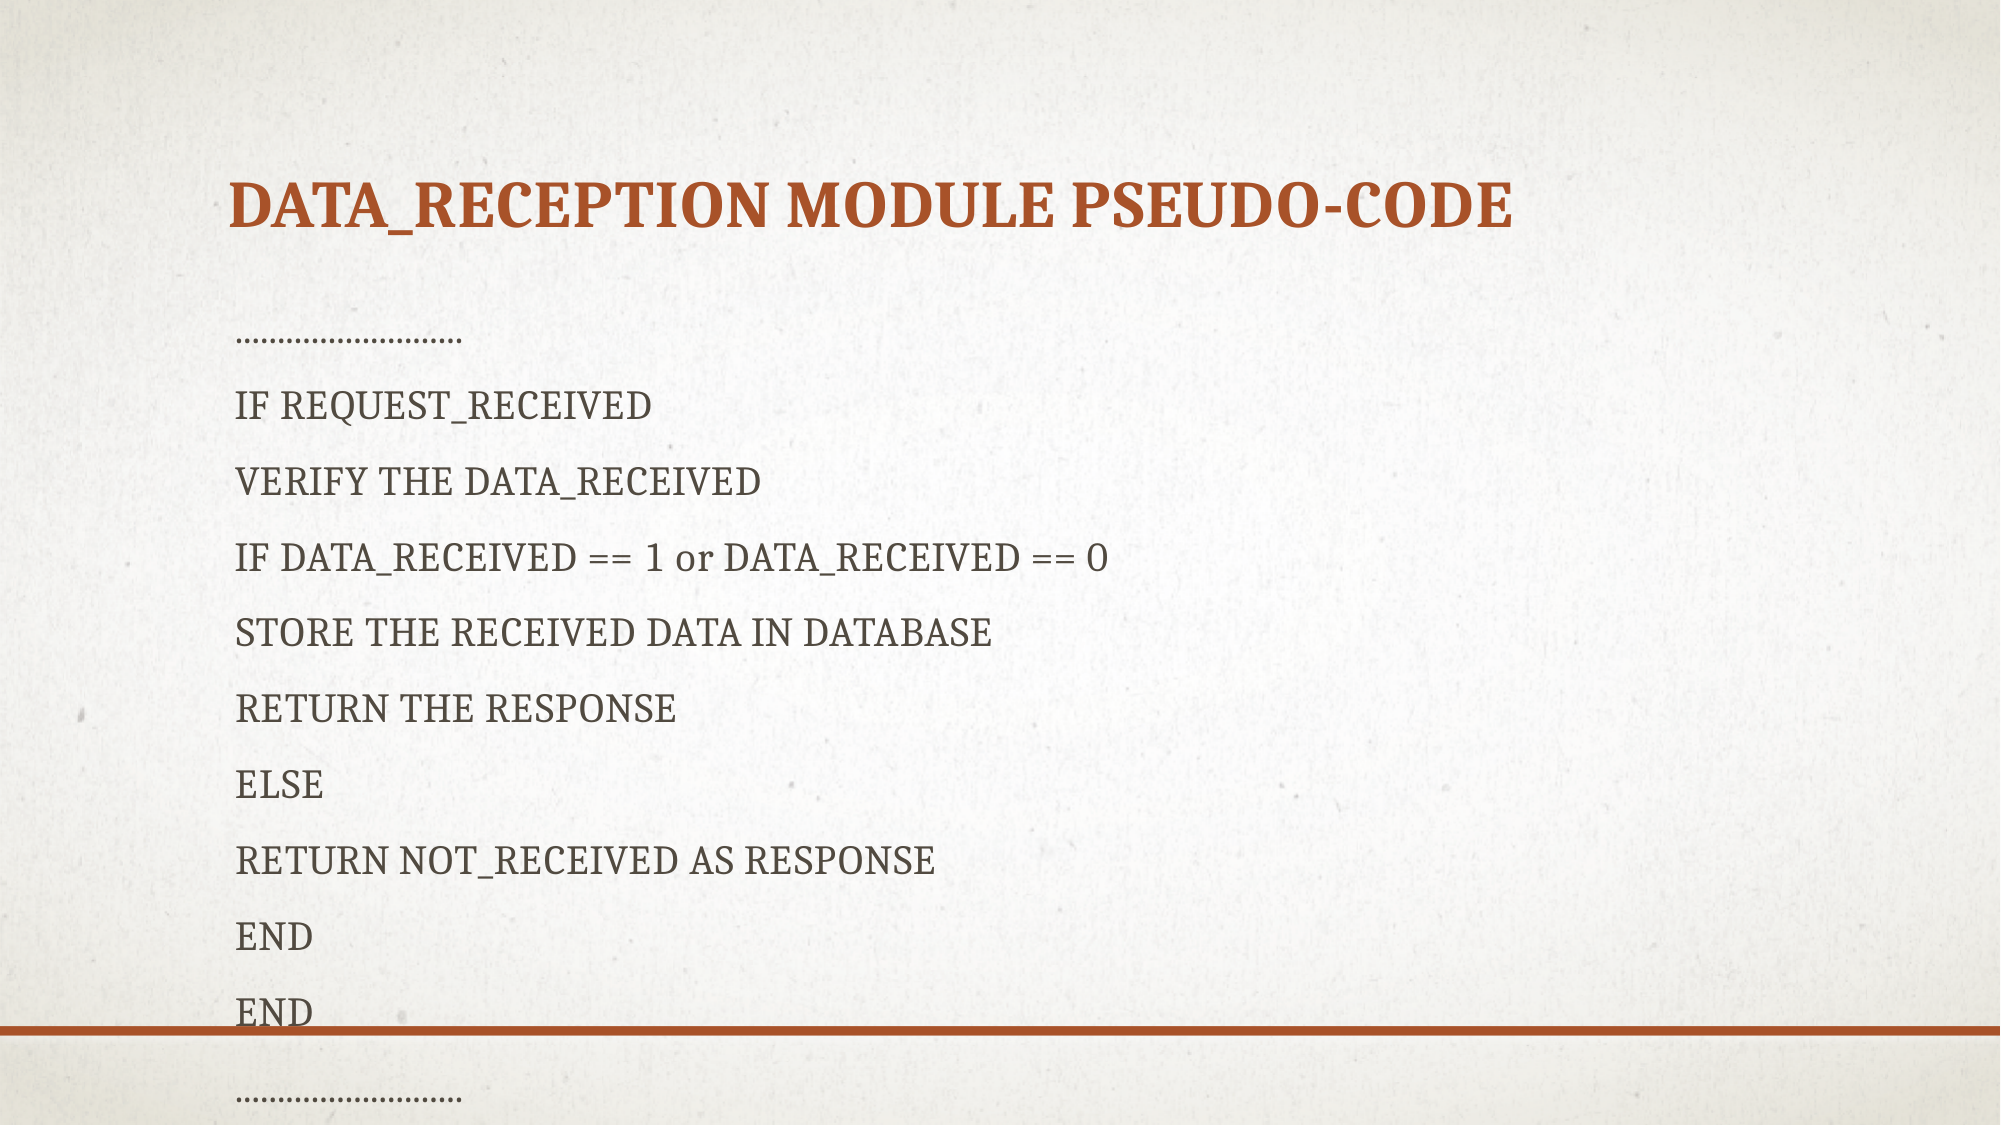

# DATA_RECEPTION Module Pseudo-code
...........................
IF REQUEST_RECEIVED
	VERIFY THE DATA_RECEIVED
	IF DATA_RECEIVED == 1 or DATA_RECEIVED == 0
		STORE THE RECEIVED DATA IN DATABASE
		RETURN THE RESPONSE
	ELSE
		RETURN NOT_RECEIVED AS RESPONSE
	END
END
...........................